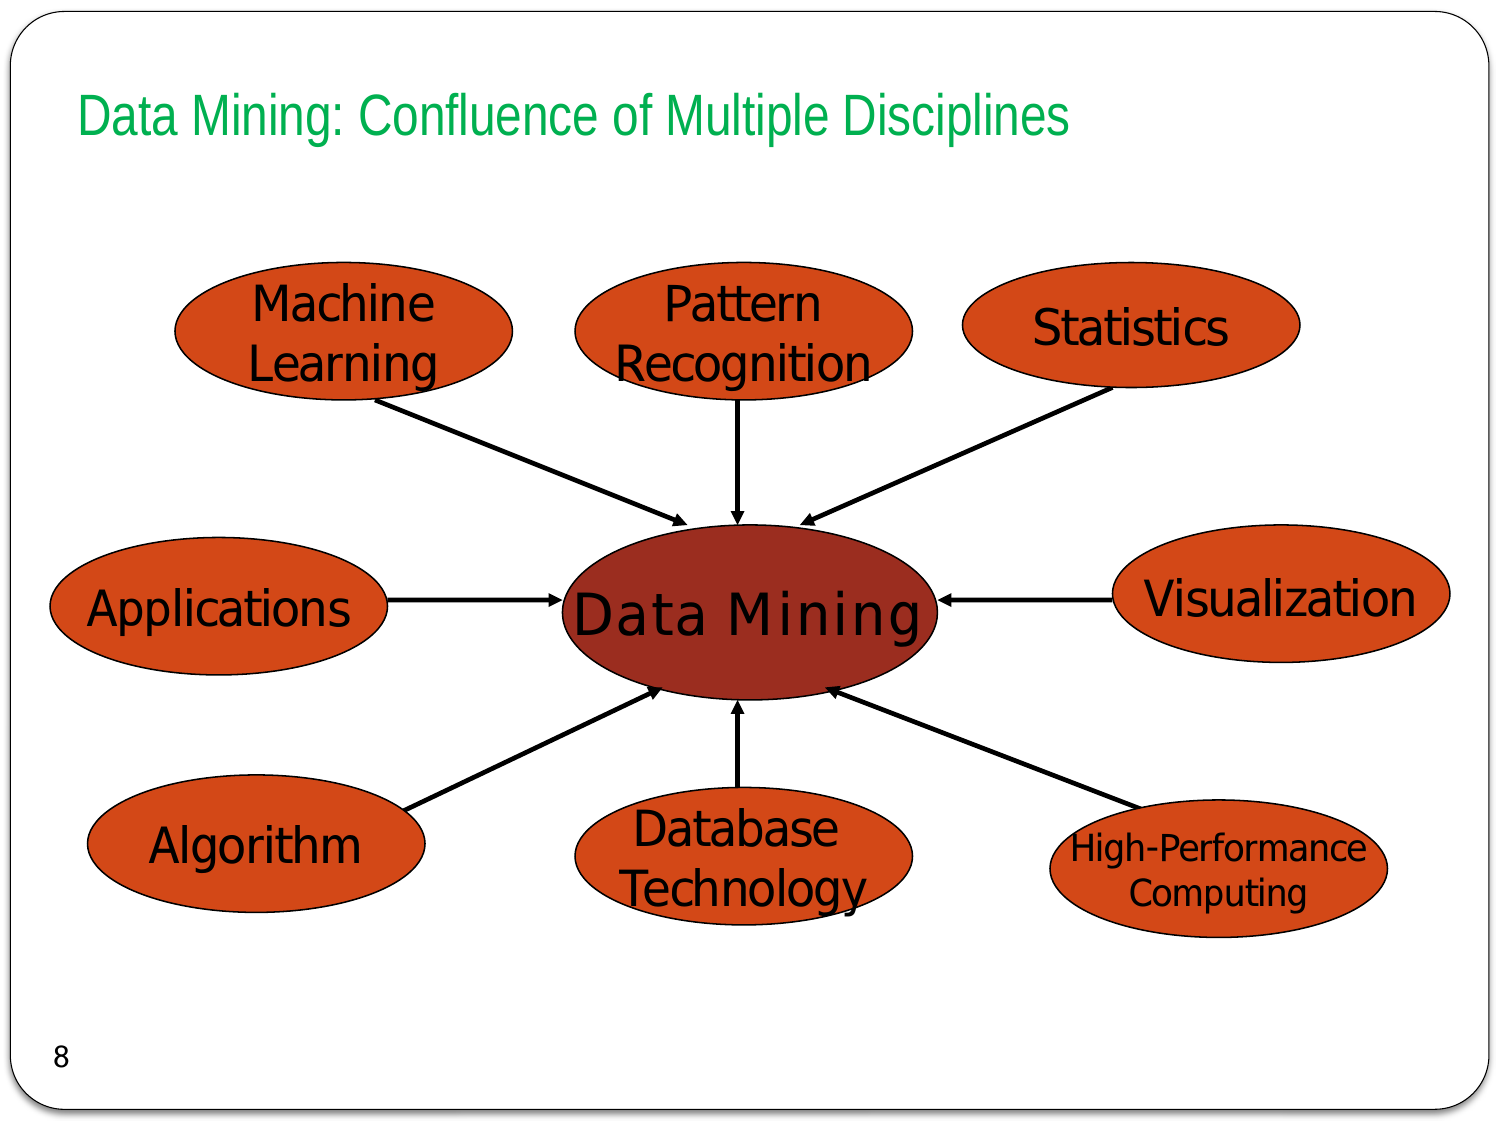

# Data Mining: Confluence of Multiple Disciplines
Machine
Learning
Pattern
Recognition
Statistics

Data Mining
Visualization
Applications

Algorithm
Database
Technology
High-Performance
Computing
8